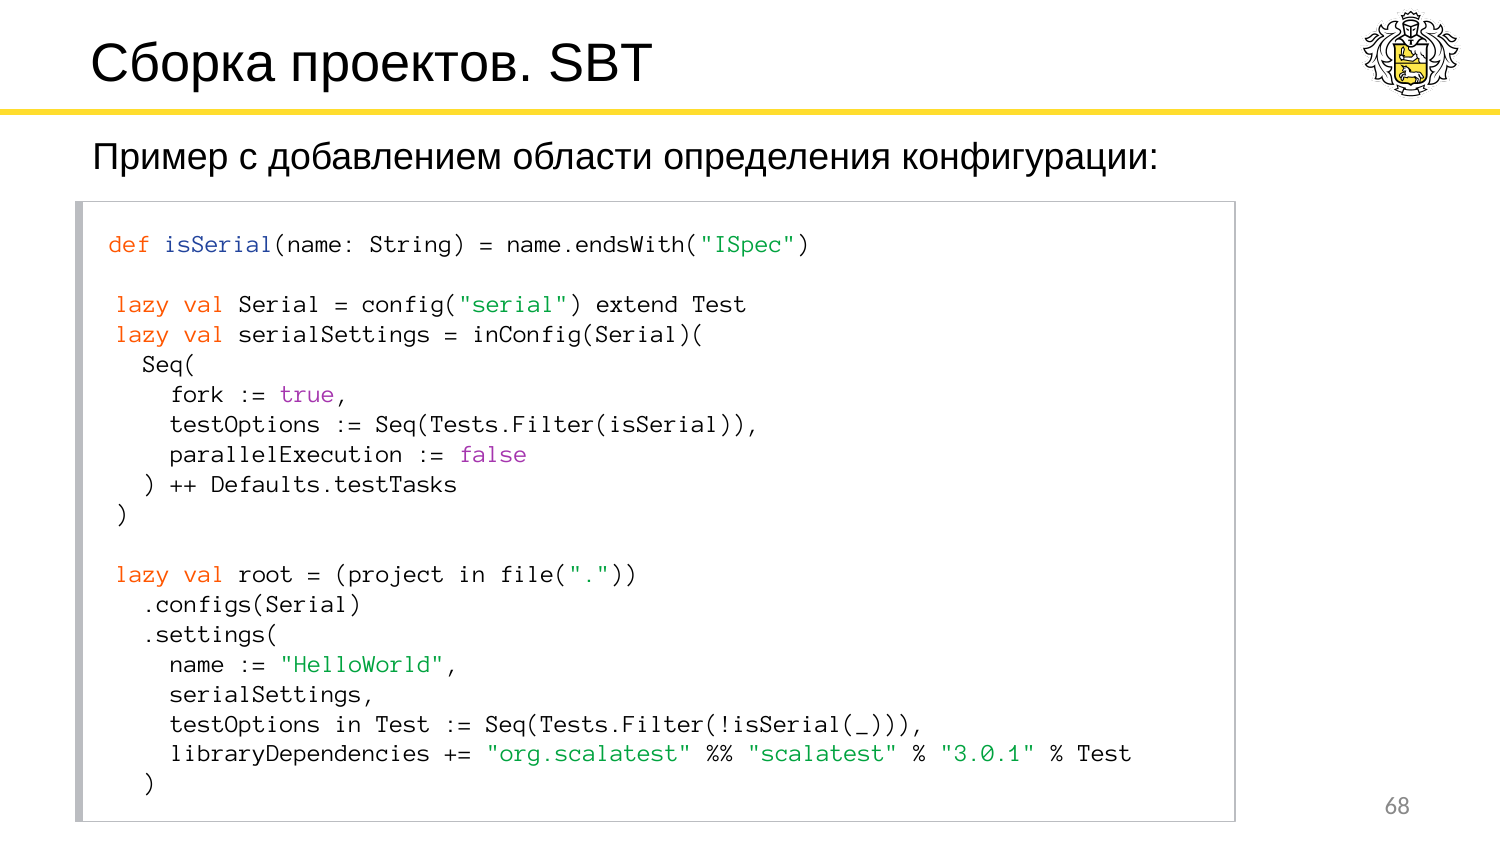

# Сборка проектов. SBT
Пример с добавлением области определения конфигурации:

def isSerial(name: String) = name.endsWith("ISpec")
lazy val Serial = config("serial") extend Test
lazy val serialSettings = inConfig(Serial)(
  Seq(
    fork := true,
    testOptions := Seq(Tests.Filter(isSerial)),
    parallelExecution := false
  ) ++ Defaults.testTasks
)
lazy val root = (project in file("."))
  .configs(Serial)
  .settings(
    name := "HelloWorld",
    serialSettings,
    testOptions in Test := Seq(Tests.Filter(!isSerial(_))),
    libraryDependencies += "org.scalatest" %% "scalatest" % "3.0.1" % Test
  )

68